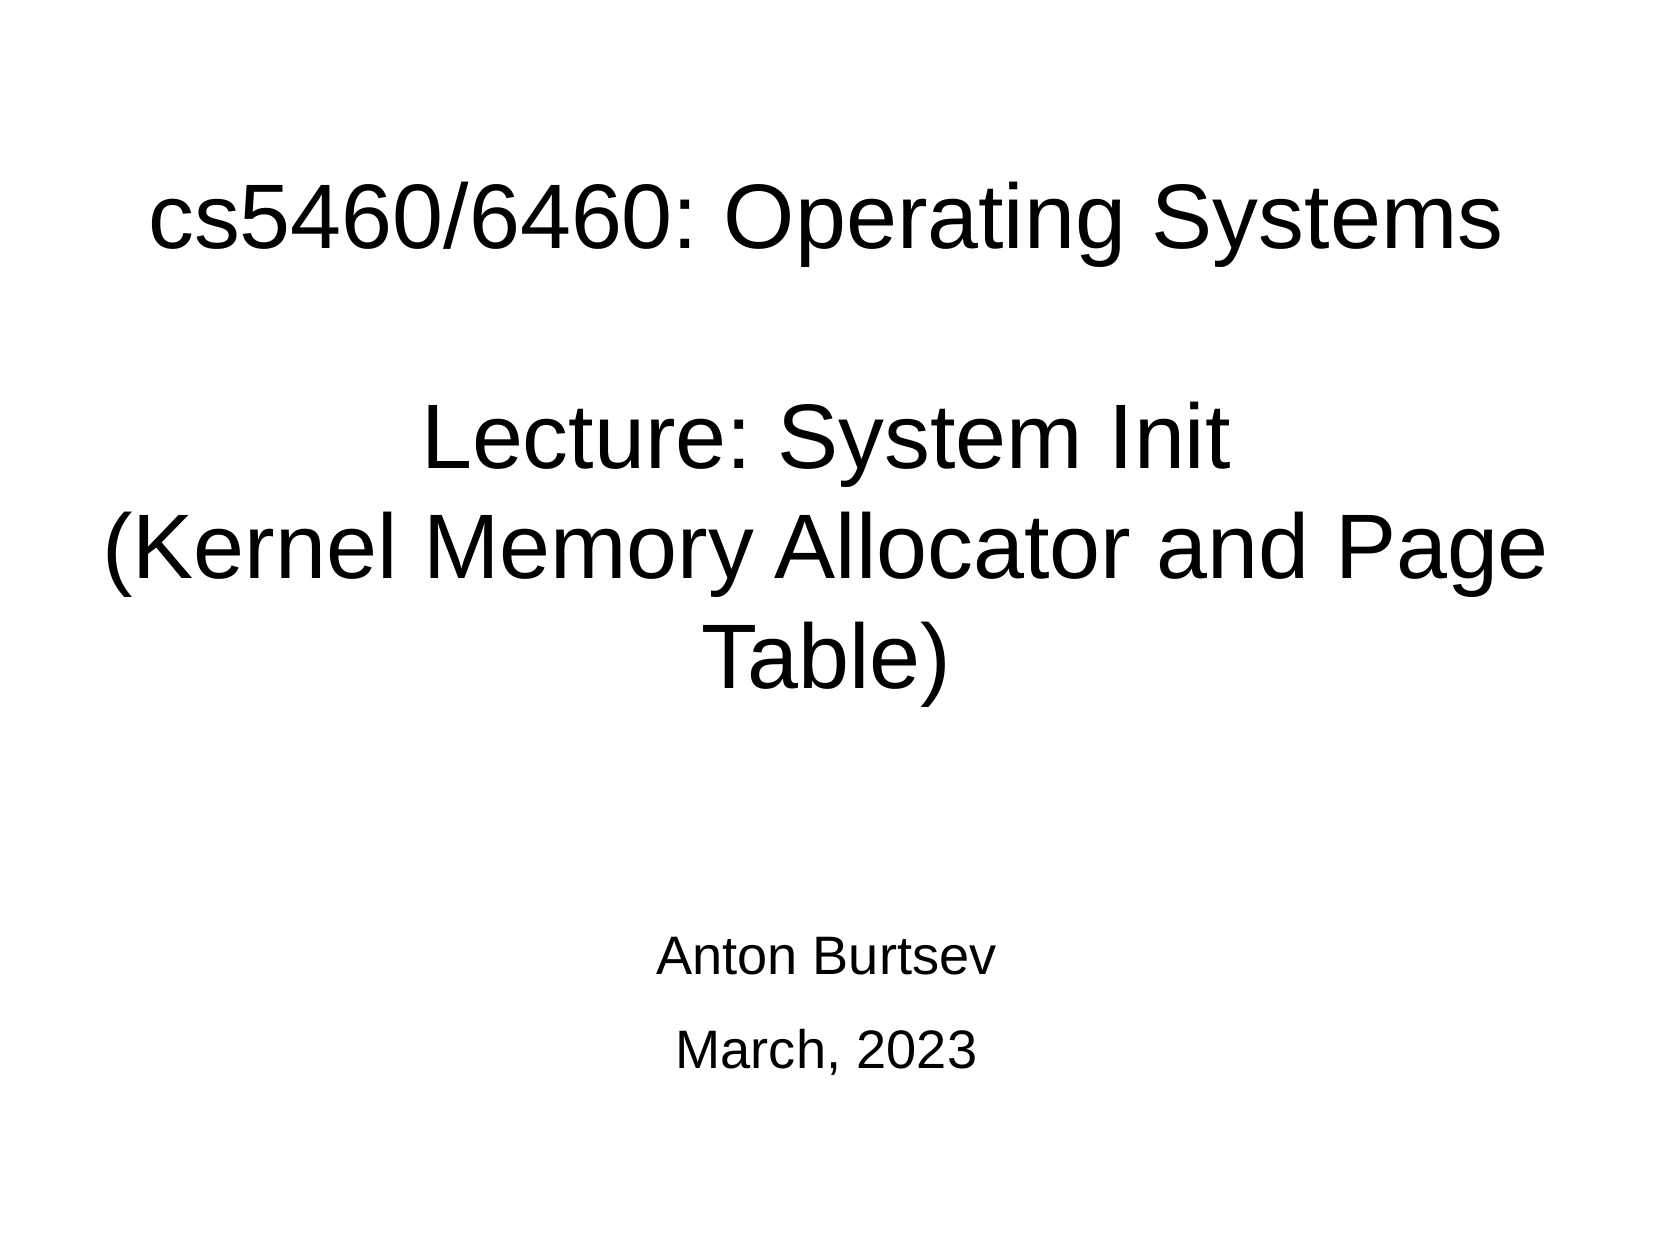

cs5460/6460: Operating Systems
Lecture: System Init
(Kernel Memory Allocator and Page Table)

Anton Burtsev
March, 2023